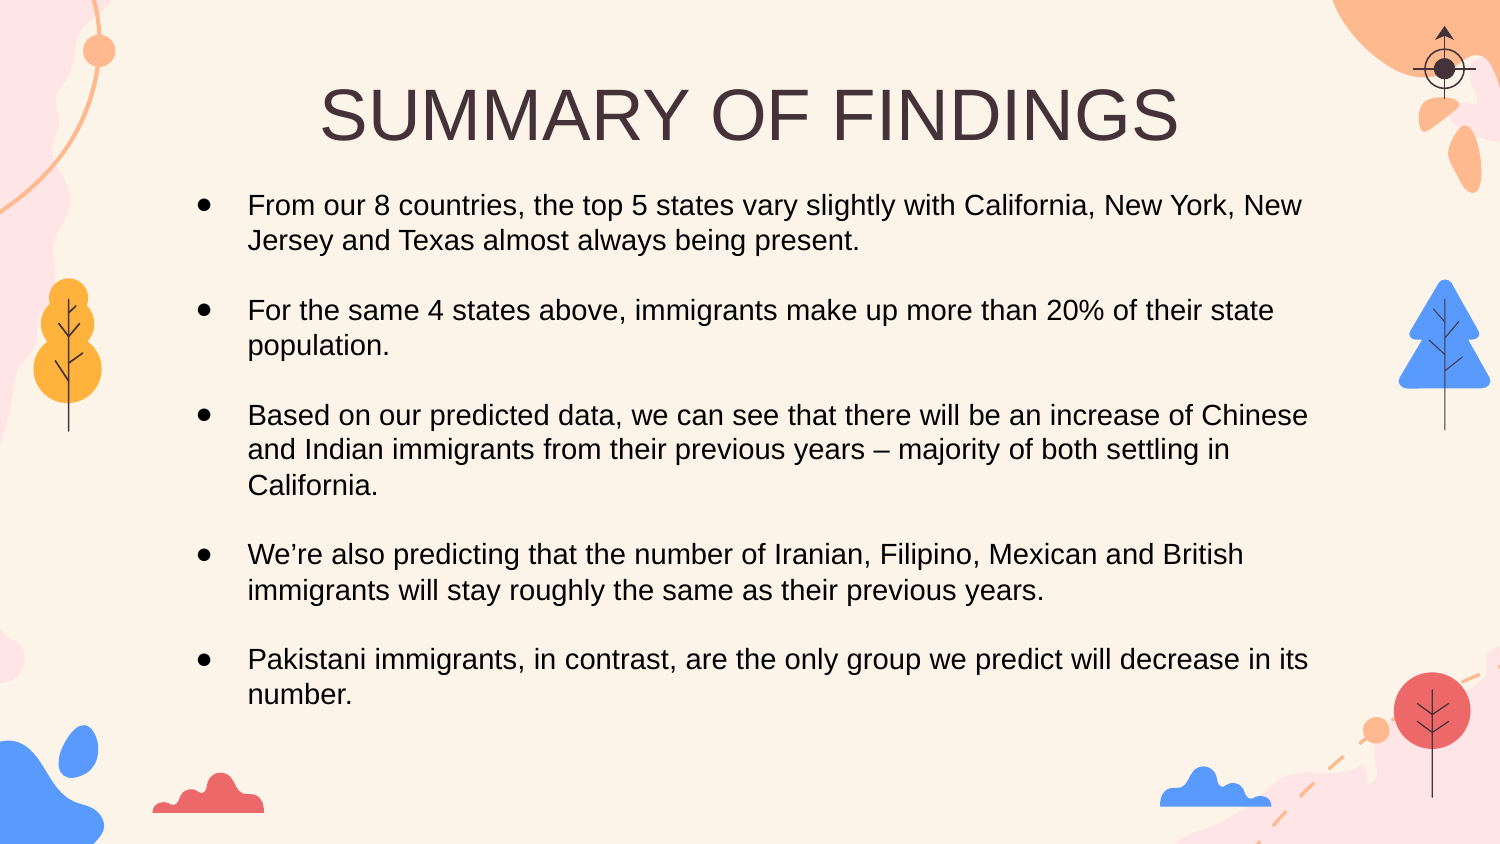

# SUMMARY OF FINDINGS

From our 8 countries, the top 5 states vary slightly with California, New York, New Jersey and Texas almost always being present.

For the same 4 states above, immigrants make up more than 20% of their state population.

Based on our predicted data, we can see that there will be an increase of Chinese and Indian immigrants from their previous years – majority of both settling in California.

We’re also predicting that the number of Iranian, Filipino, Mexican and British immigrants will stay roughly the same as their previous years.

Pakistani immigrants, in contrast, are the only group we predict will decrease in its number.